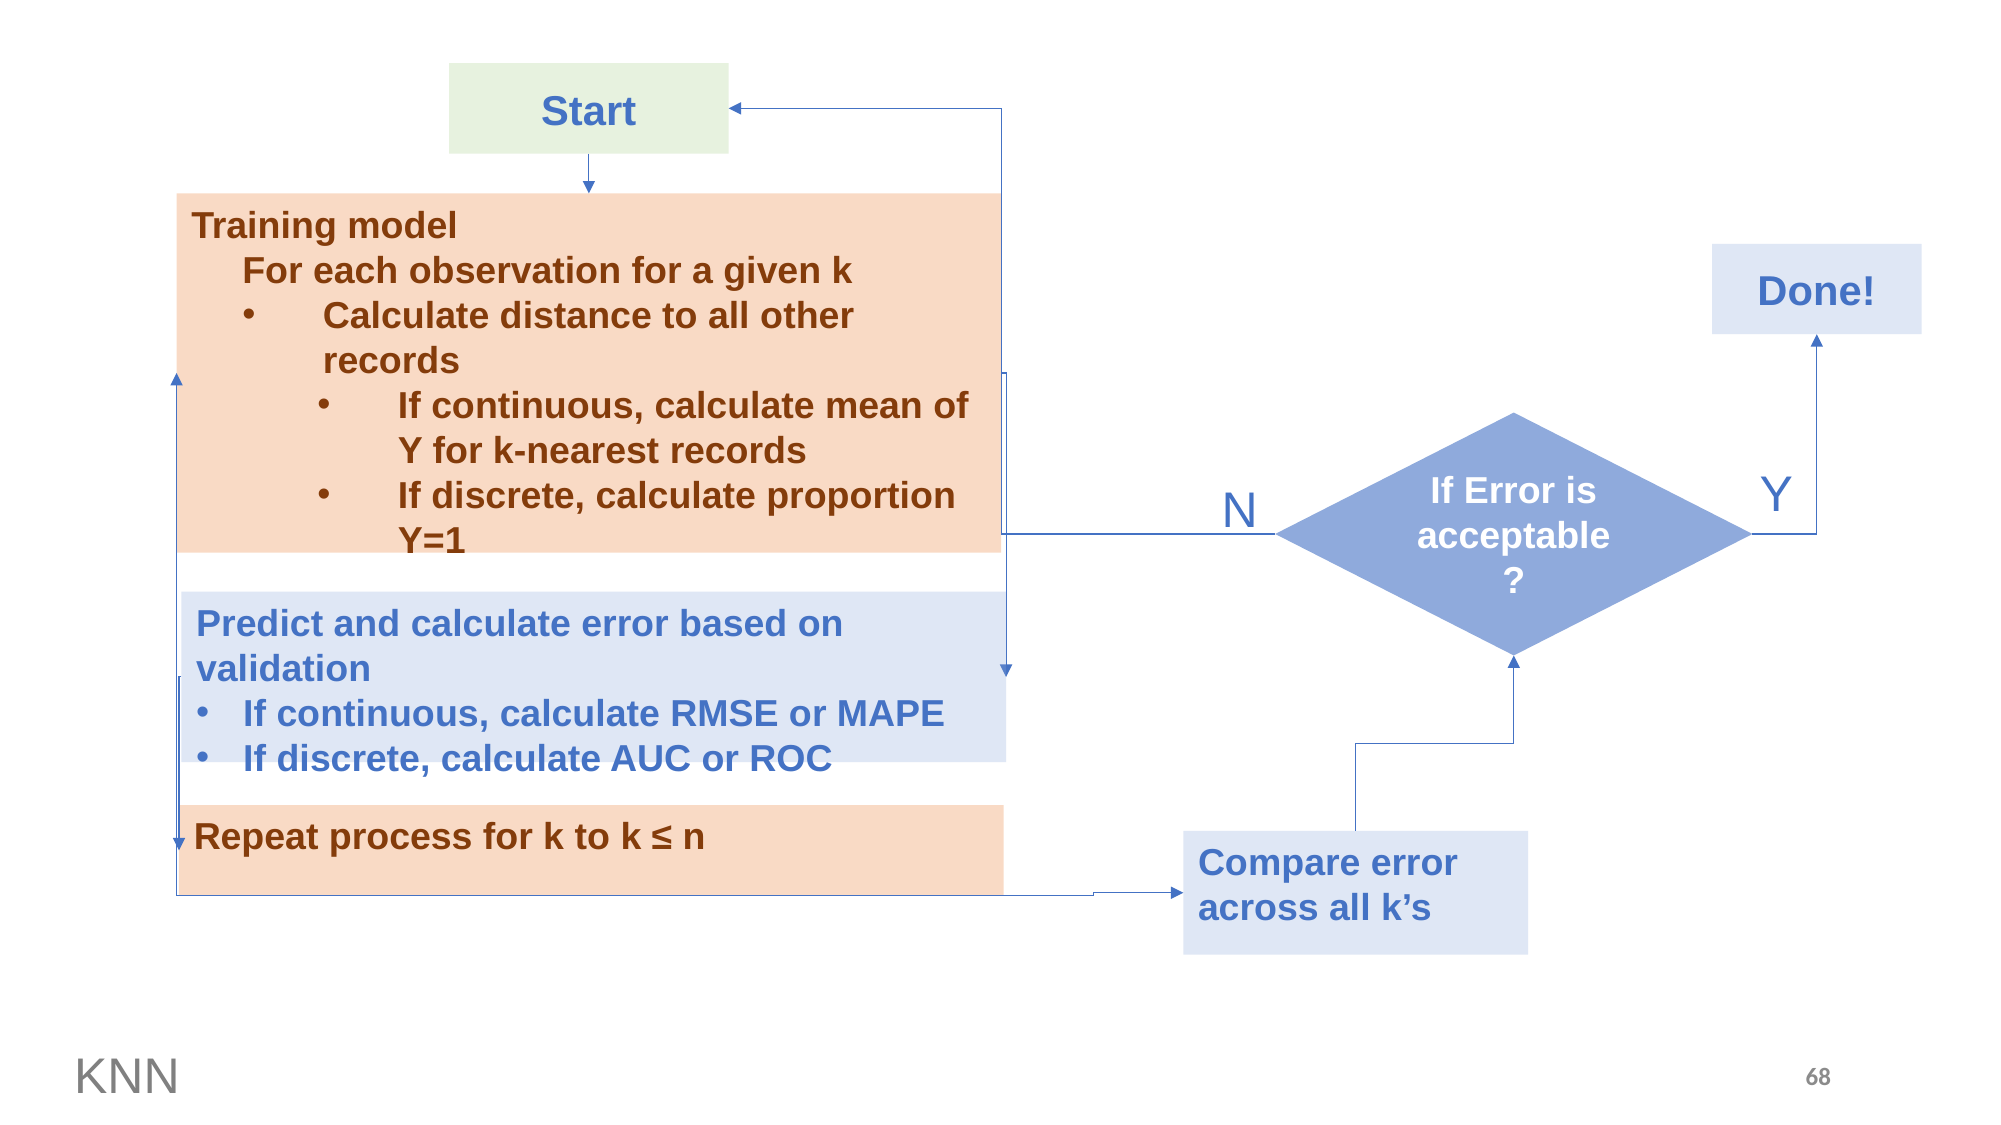

Start
Training model
For each observation for a given k
Calculate distance to all other records
If continuous, calculate mean of Y for k-nearest records
If discrete, calculate proportion Y=1

Done!
If Error is acceptable?
Y
N
Predict and calculate error based on validation
If continuous, calculate RMSE or MAPE
If discrete, calculate AUC or ROC

Repeat process for k to k ≤ n
Compare error across all k’s
KNN
OLS Process
68